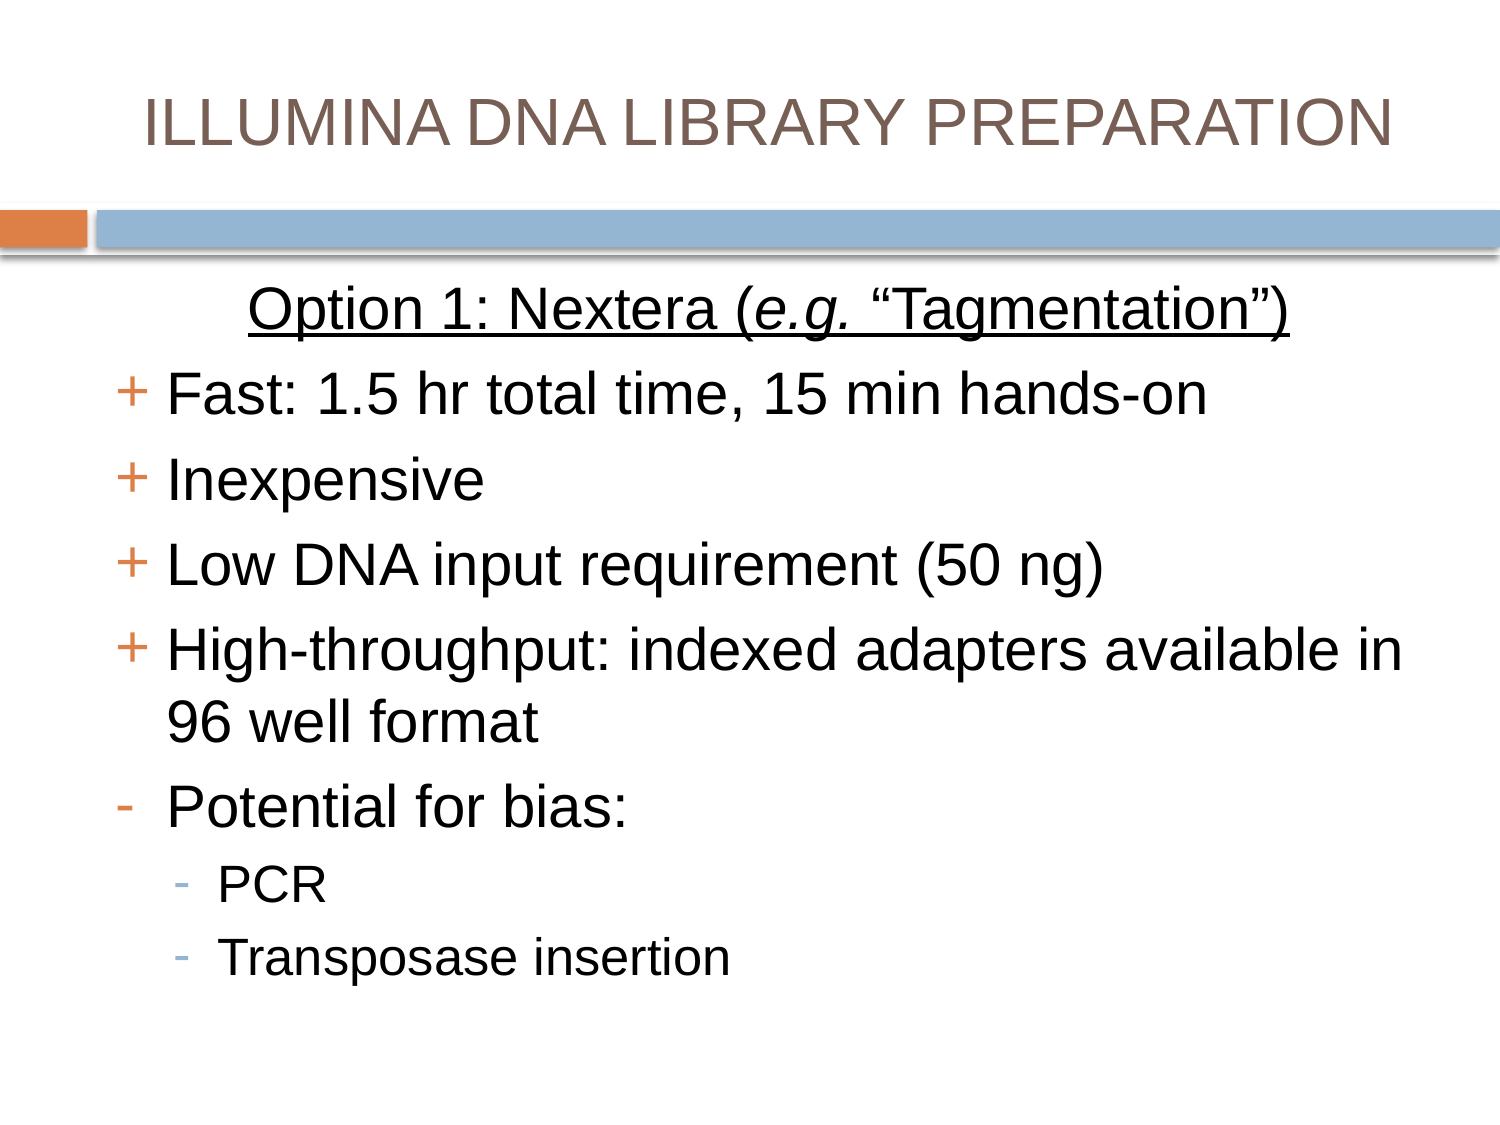

# ILLUMINA DNA LIBRARY PREPARATION
Option 1: Nextera (e.g. “Tagmentation”)
Fast: 1.5 hr total time, 15 min hands-on
Inexpensive
Low DNA input requirement (50 ng)
High-throughput: indexed adapters available in 96 well format
Potential for bias:
PCR
Transposase insertion